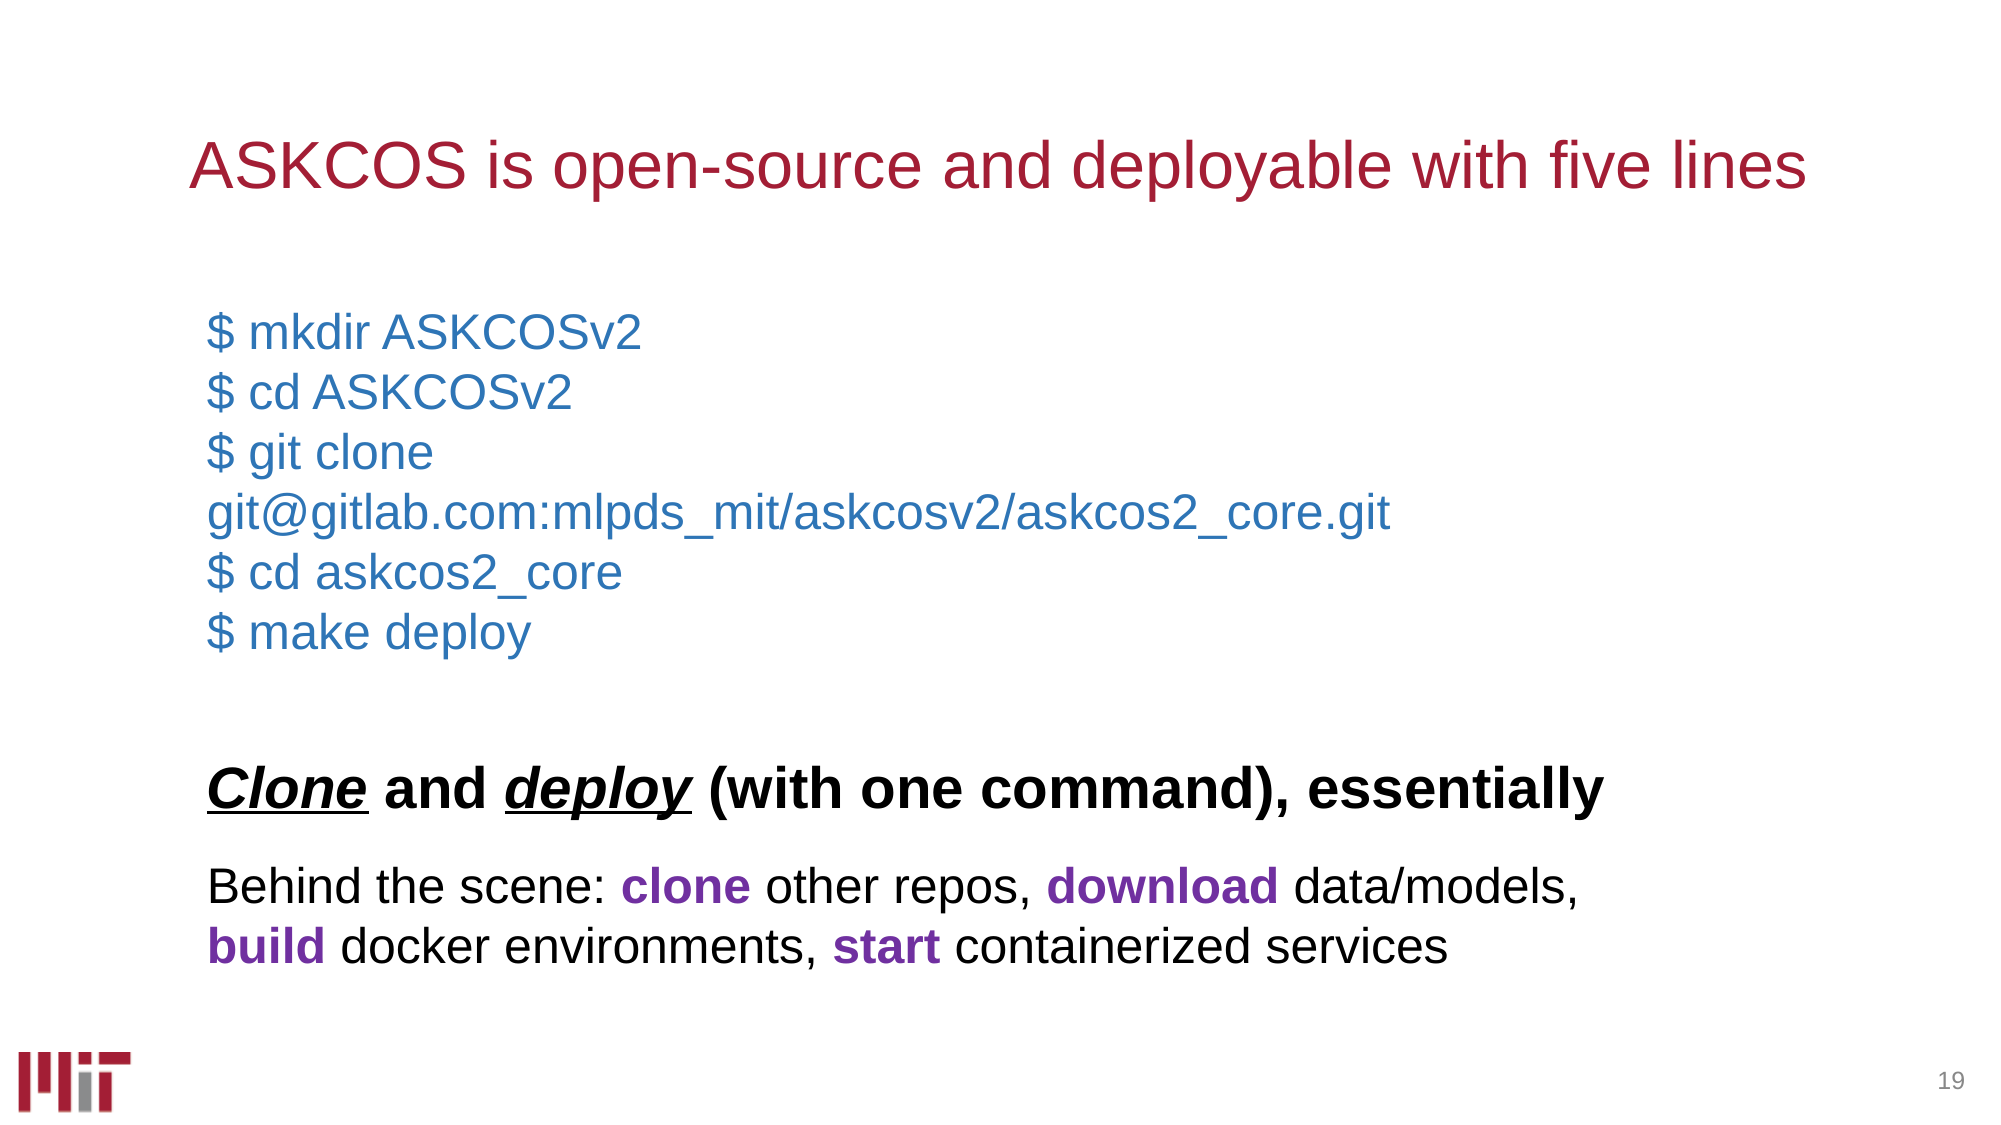

# ASKCOS is open-source and deployable with five lines
$ mkdir ASKCOSv2
$ cd ASKCOSv2
$ git clone git@gitlab.com:mlpds_mit/askcosv2/askcos2_core.git
$ cd askcos2_core
$ make deploy
Clone and deploy (with one command), essentially
Behind the scene: clone other repos, download data/models, build docker environments, start containerized services

19